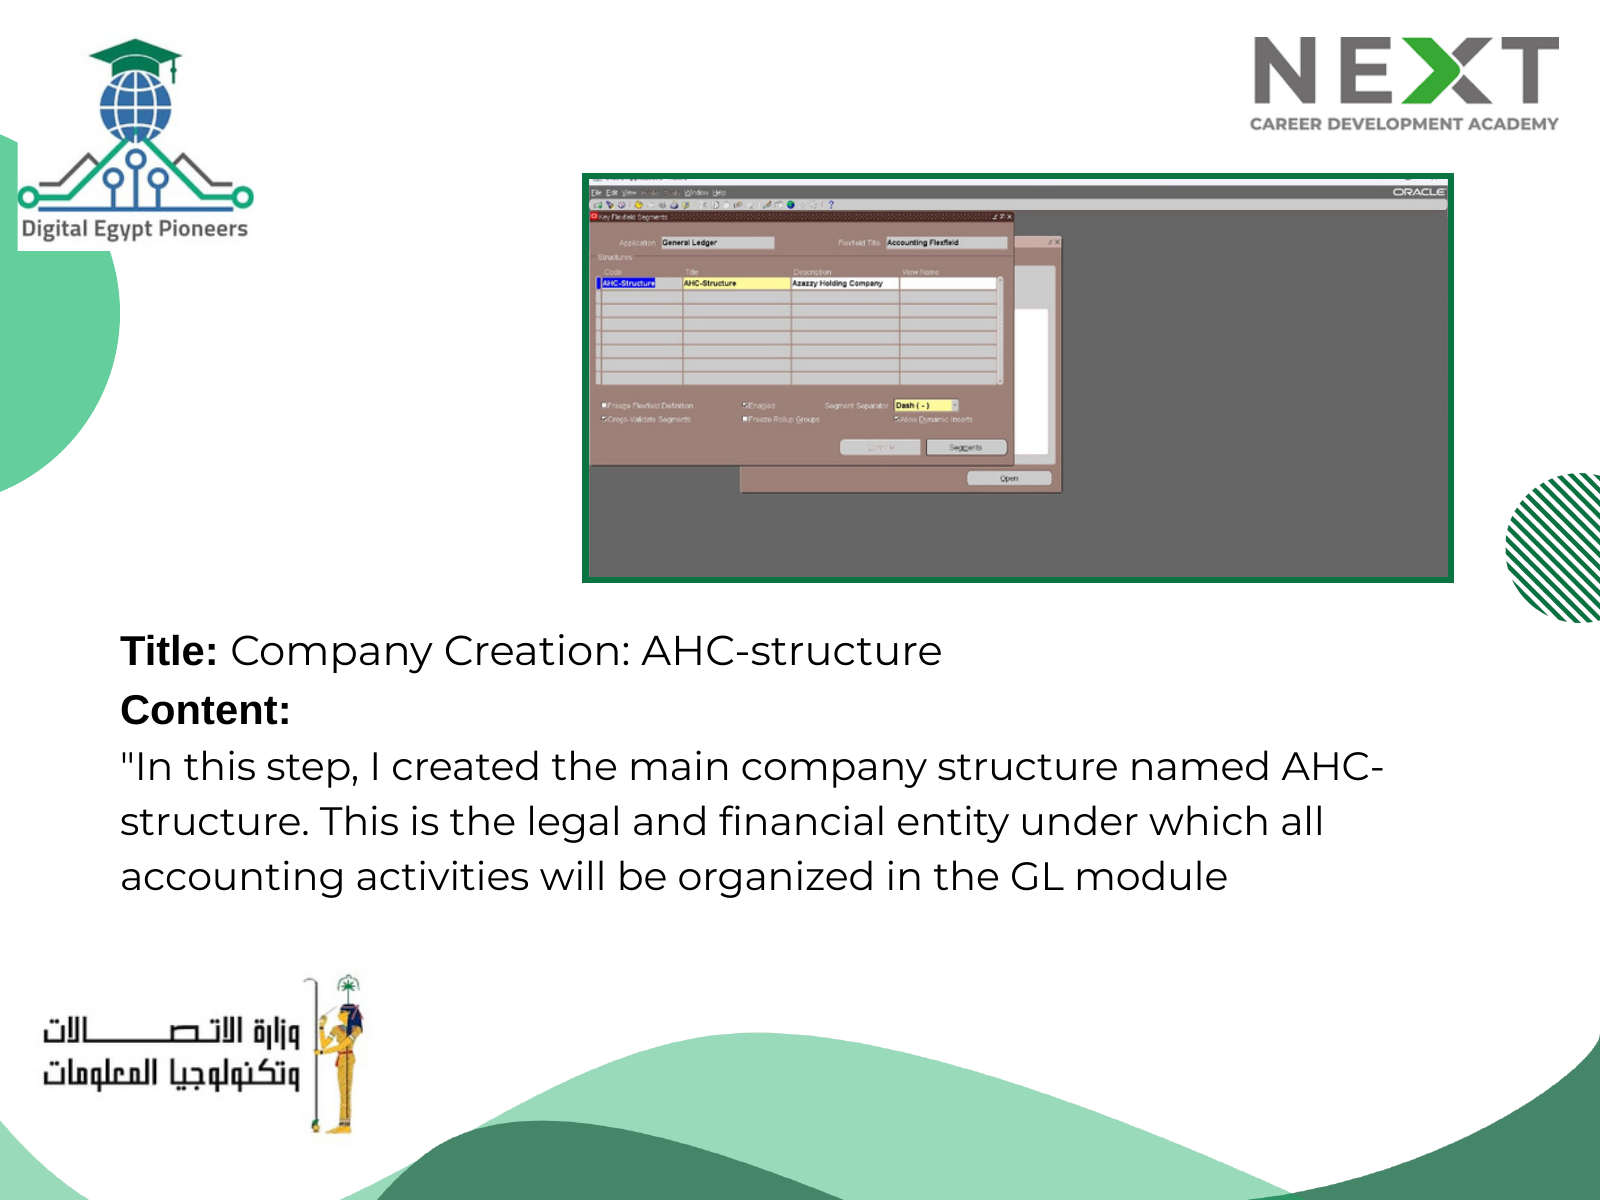

Title: Company Creation: AHC-structure
Content:
"In this step, I created the main company structure named AHC-structure. This is the legal and financial entity under which all accounting activities will be organized in the GL module